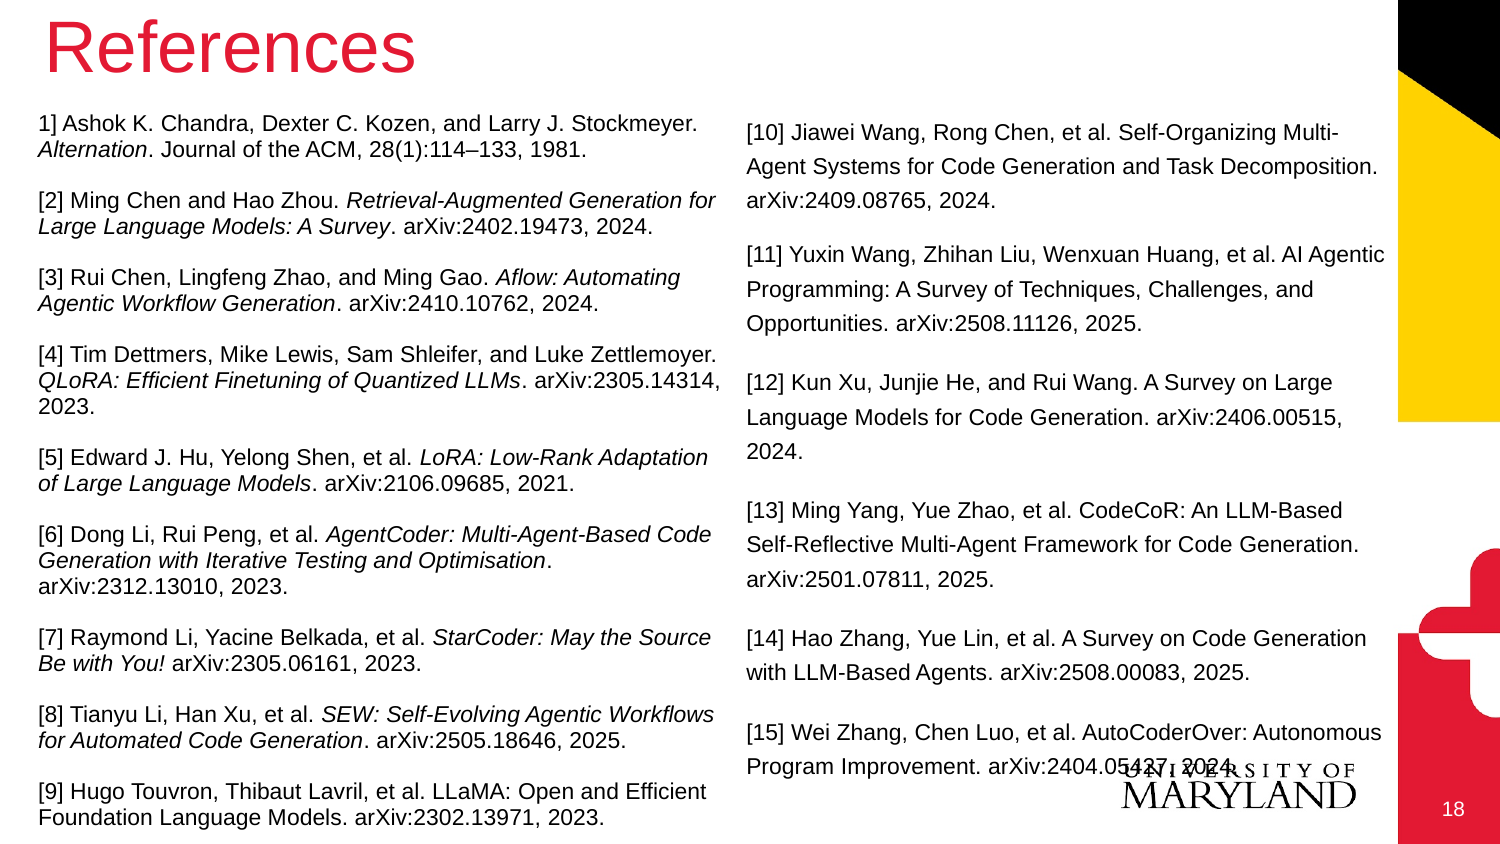

# References
1] Ashok K. Chandra, Dexter C. Kozen, and Larry J. Stockmeyer. Alternation. Journal of the ACM, 28(1):114–133, 1981.
[2] Ming Chen and Hao Zhou. Retrieval-Augmented Generation for Large Language Models: A Survey. arXiv:2402.19473, 2024.
[3] Rui Chen, Lingfeng Zhao, and Ming Gao. Aflow: Automating Agentic Workflow Generation. arXiv:2410.10762, 2024.
[4] Tim Dettmers, Mike Lewis, Sam Shleifer, and Luke Zettlemoyer. QLoRA: Efficient Finetuning of Quantized LLMs. arXiv:2305.14314, 2023.
[5] Edward J. Hu, Yelong Shen, et al. LoRA: Low-Rank Adaptation of Large Language Models. arXiv:2106.09685, 2021.
[6] Dong Li, Rui Peng, et al. AgentCoder: Multi-Agent-Based Code Generation with Iterative Testing and Optimisation. arXiv:2312.13010, 2023.
[7] Raymond Li, Yacine Belkada, et al. StarCoder: May the Source Be with You! arXiv:2305.06161, 2023.
[8] Tianyu Li, Han Xu, et al. SEW: Self-Evolving Agentic Workflows for Automated Code Generation. arXiv:2505.18646, 2025.
[9] Hugo Touvron, Thibaut Lavril, et al. LLaMA: Open and Efficient Foundation Language Models. arXiv:2302.13971, 2023.
[10] Jiawei Wang, Rong Chen, et al. Self-Organizing Multi-Agent Systems for Code Generation and Task Decomposition. arXiv:2409.08765, 2024.
[11] Yuxin Wang, Zhihan Liu, Wenxuan Huang, et al. AI Agentic Programming: A Survey of Techniques, Challenges, and Opportunities. arXiv:2508.11126, 2025.

[12] Kun Xu, Junjie He, and Rui Wang. A Survey on Large Language Models for Code Generation. arXiv:2406.00515, 2024.

[13] Ming Yang, Yue Zhao, et al. CodeCoR: An LLM-Based Self-Reflective Multi-Agent Framework for Code Generation. arXiv:2501.07811, 2025.

[14] Hao Zhang, Yue Lin, et al. A Survey on Code Generation with LLM-Based Agents. arXiv:2508.00083, 2025.

[15] Wei Zhang, Chen Luo, et al. AutoCoderOver: Autonomous Program Improvement. arXiv:2404.05427, 2024.
18